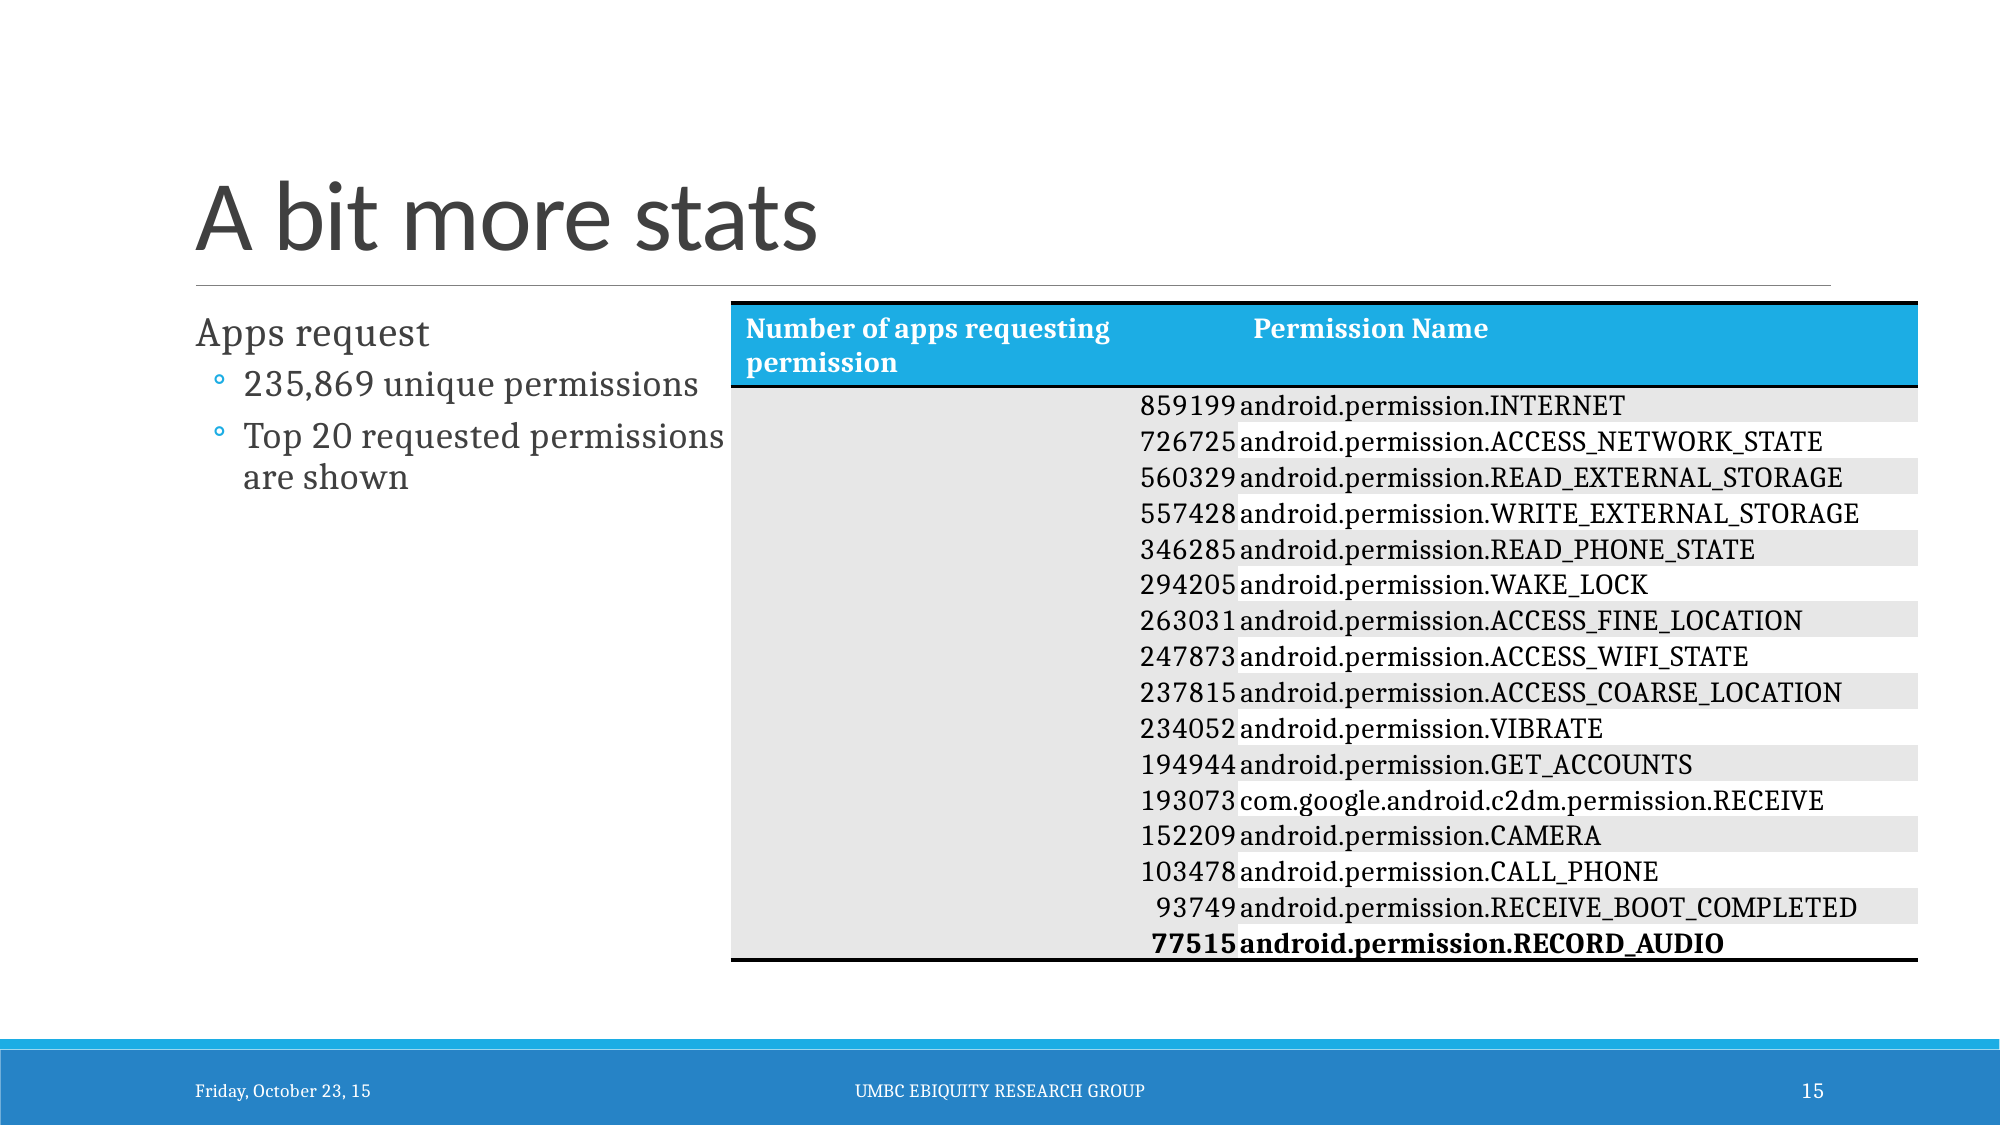

# A bit more stats
Apps request
235,869 unique permissions
Top 20 requested permissions are shown

| Number of apps requesting permission | Permission Name |
| --- | --- |
| 859199 | android.permission.INTERNET |
| 726725 | android.permission.ACCESS\_NETWORK\_STATE |
| 560329 | android.permission.READ\_EXTERNAL\_STORAGE |
| 557428 | android.permission.WRITE\_EXTERNAL\_STORAGE |
| 346285 | android.permission.READ\_PHONE\_STATE |
| 294205 | android.permission.WAKE\_LOCK |
| 263031 | android.permission.ACCESS\_FINE\_LOCATION |
| 247873 | android.permission.ACCESS\_WIFI\_STATE |
| 237815 | android.permission.ACCESS\_COARSE\_LOCATION |
| 234052 | android.permission.VIBRATE |
| 194944 | android.permission.GET\_ACCOUNTS |
| 193073 | com.google.android.c2dm.permission.RECEIVE |
| 152209 | android.permission.CAMERA |
| 103478 | android.permission.CALL\_PHONE |
| 93749 | android.permission.RECEIVE\_BOOT\_COMPLETED |
| 77515 | android.permission.RECORD\_AUDIO |
Friday, October 23, 15
UMBC Ebiquity Research Group
15